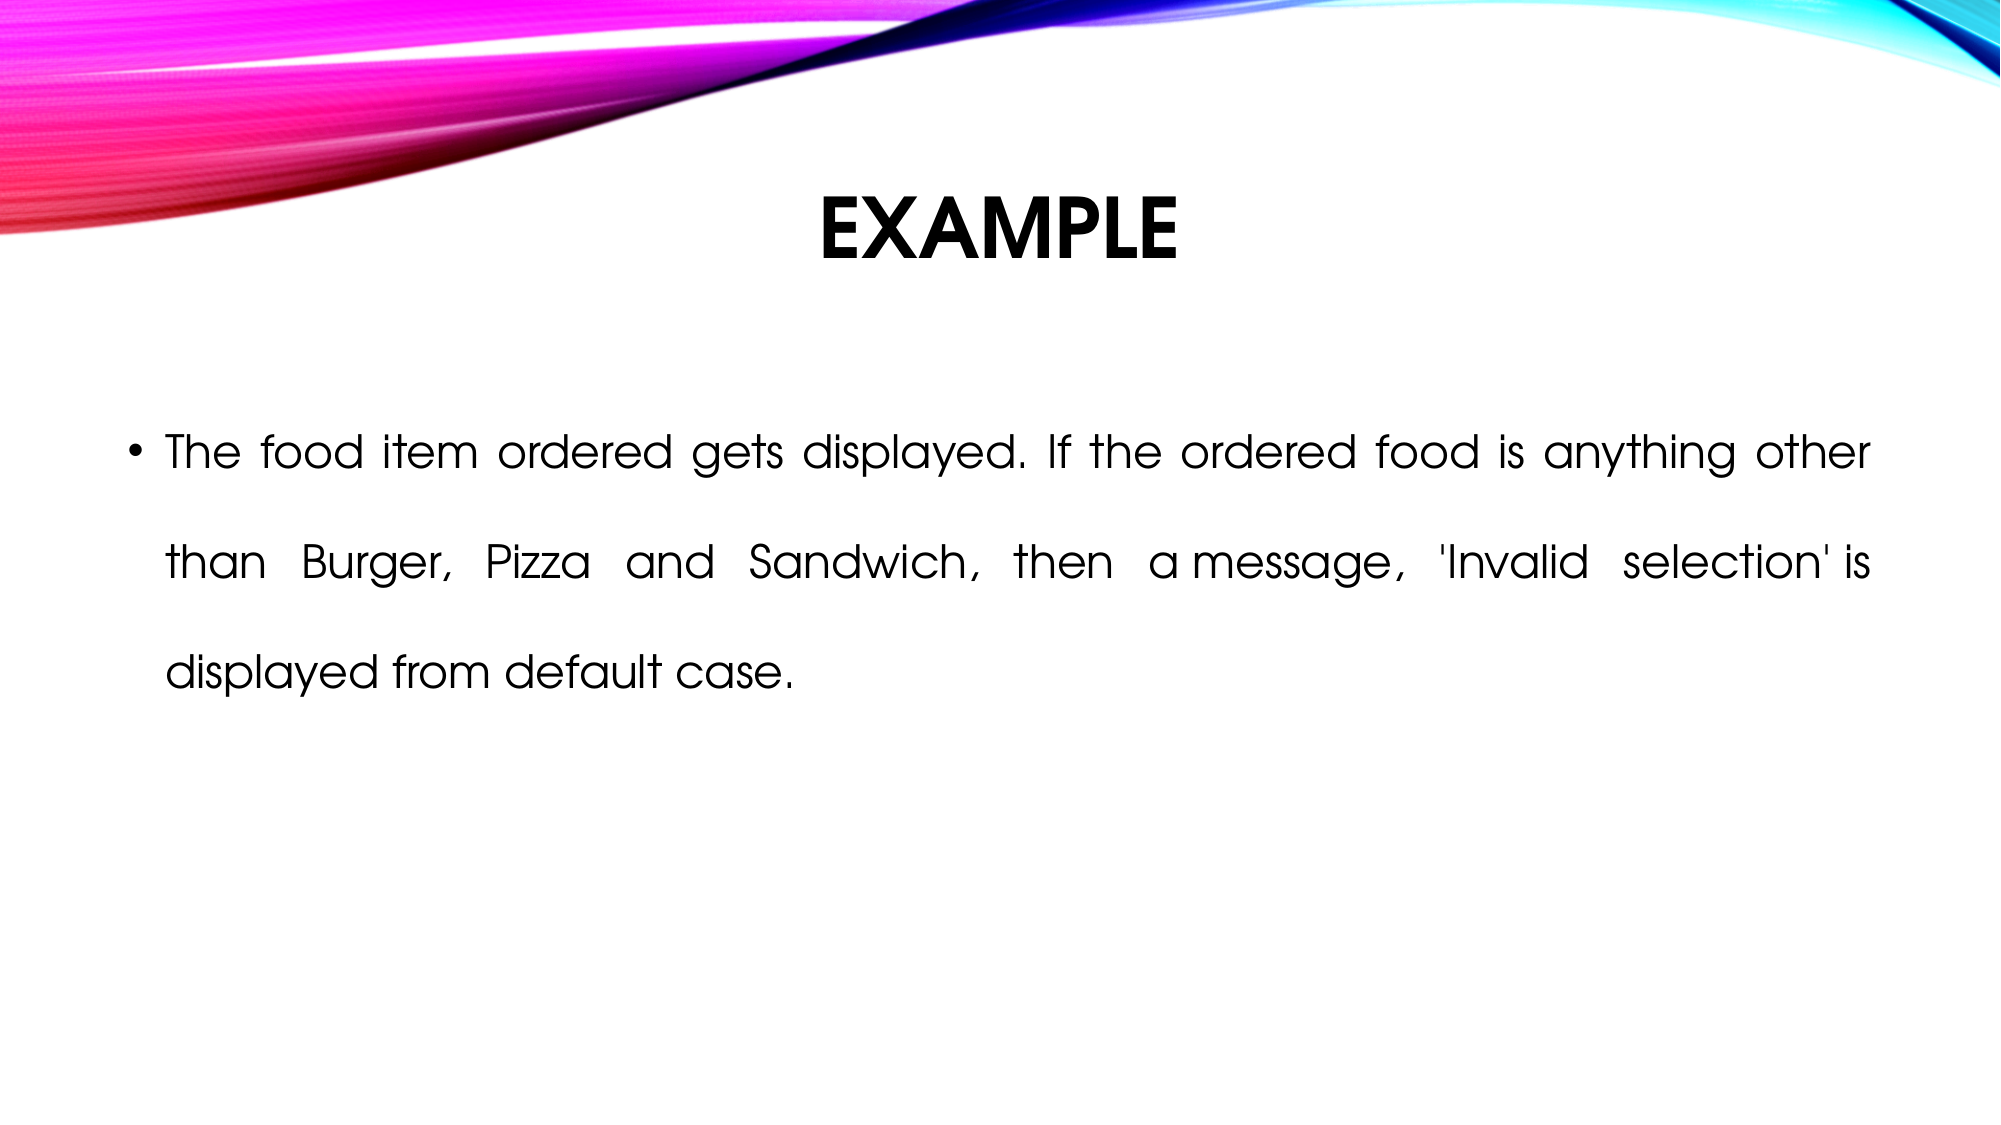

# EXAMPLE
The food item ordered gets displayed. If the ordered food is anything other than Burger, Pizza and Sandwich, then a message, 'Invalid selection' is displayed from default case.